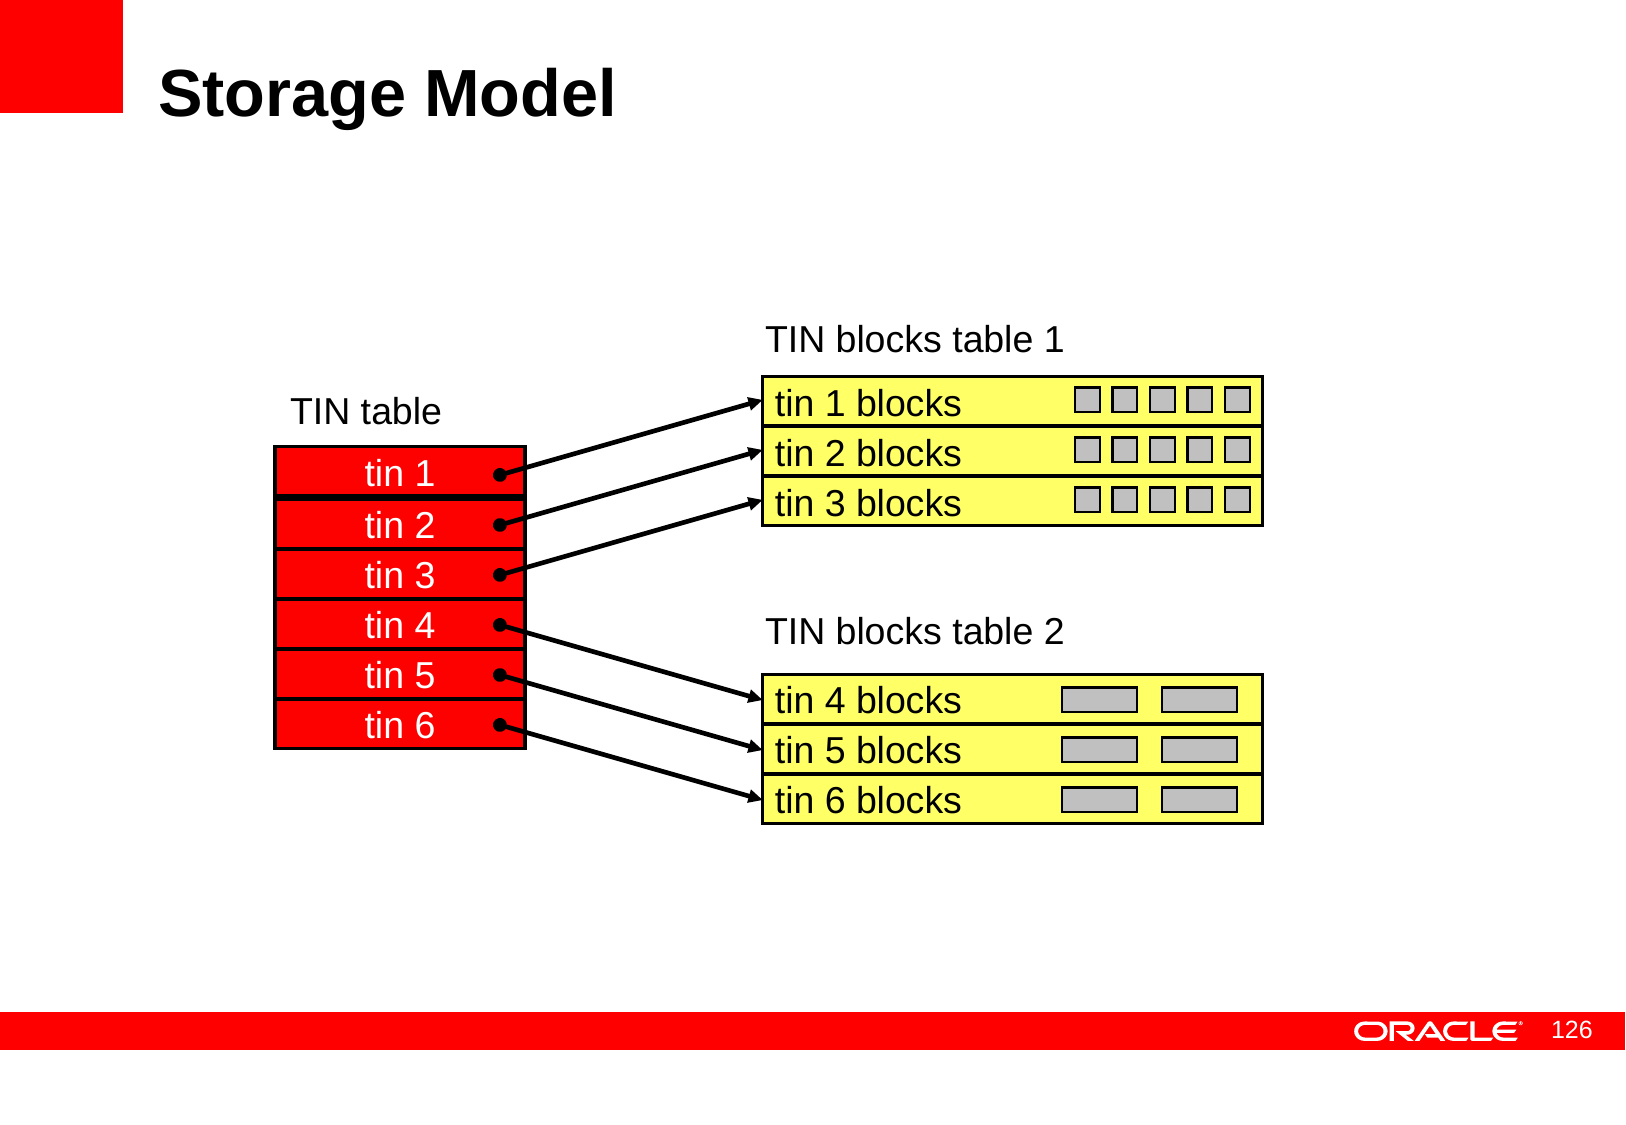

# Storage Model
TIN blocks table 1
 tin 1 blocks
TIN table

 tin 2 blocks

tin 1

 tin 3 blocks

tin 2

tin 3
tin 4
TIN blocks table 2

tin 5
 tin 4 blocks

tin 6
 tin 5 blocks

 tin 6 blocks